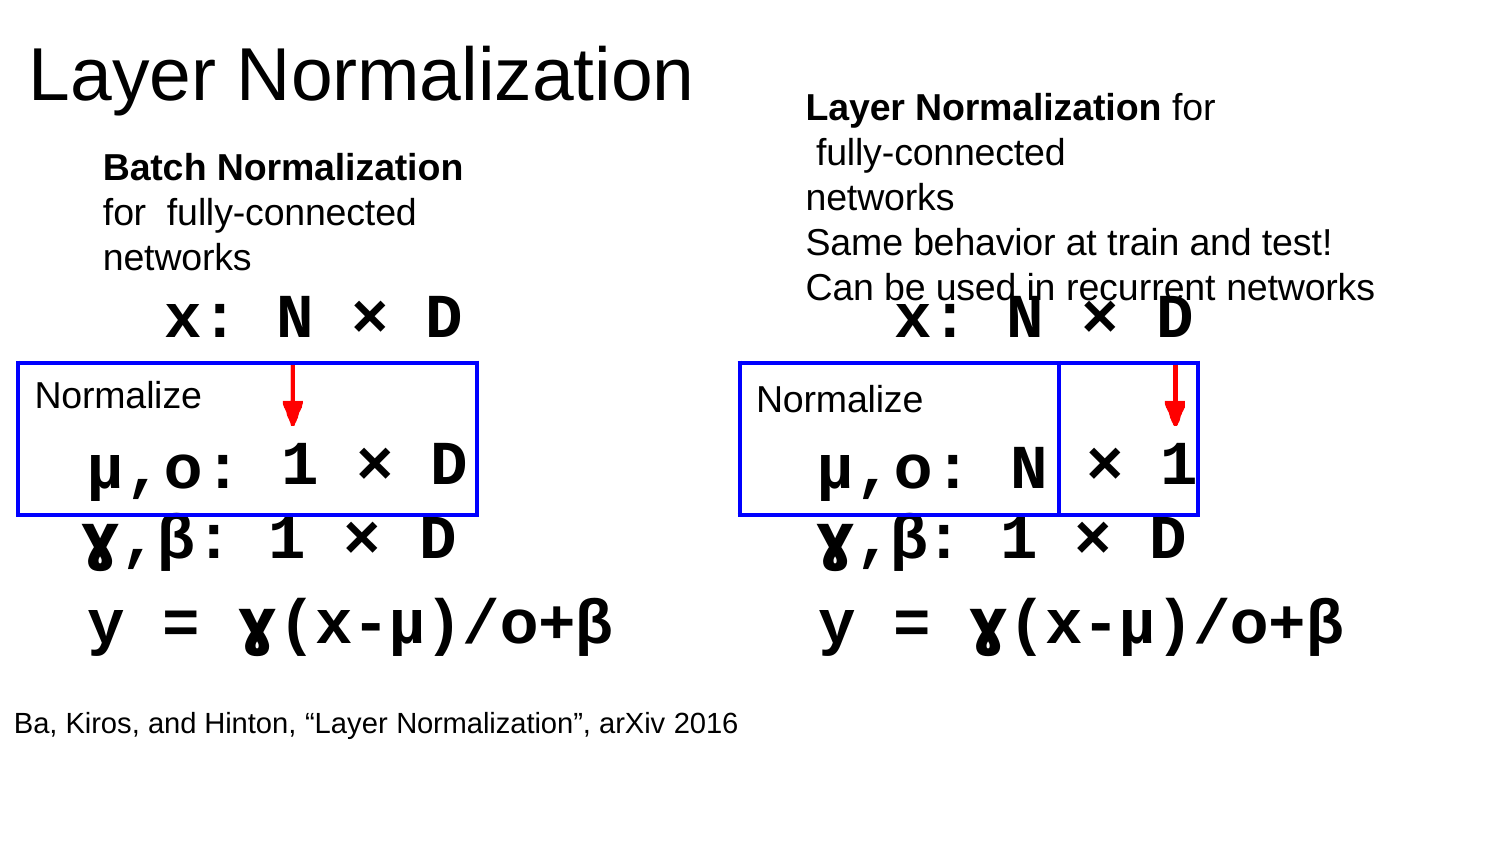

# Layer Normalization
Layer Normalization for  fully-connected networks
Same behavior at train and test!  Can be used in recurrent networks
Batch Normalization	for  fully-connected networks
| x: | N | × | D |  | x: N | × | D |
| --- | --- | --- | --- | --- | --- | --- | --- |
| Normalize µ,o: | 1 | × | D |  | Normalize µ,o: N | × | 1 |
| ɣ,β: | 1 | × | D |  | ɣ,β: 1 | × | D |

y = ɣ(x-µ)/o+β
Ba, Kiros, and Hinton, “Layer Normalization”, arXiv 2016
y = ɣ(x-µ)/o+β
Fei-Fei Li & Justin Johnson & Serena Yeung	Lecture 7 -	April 24, 2018